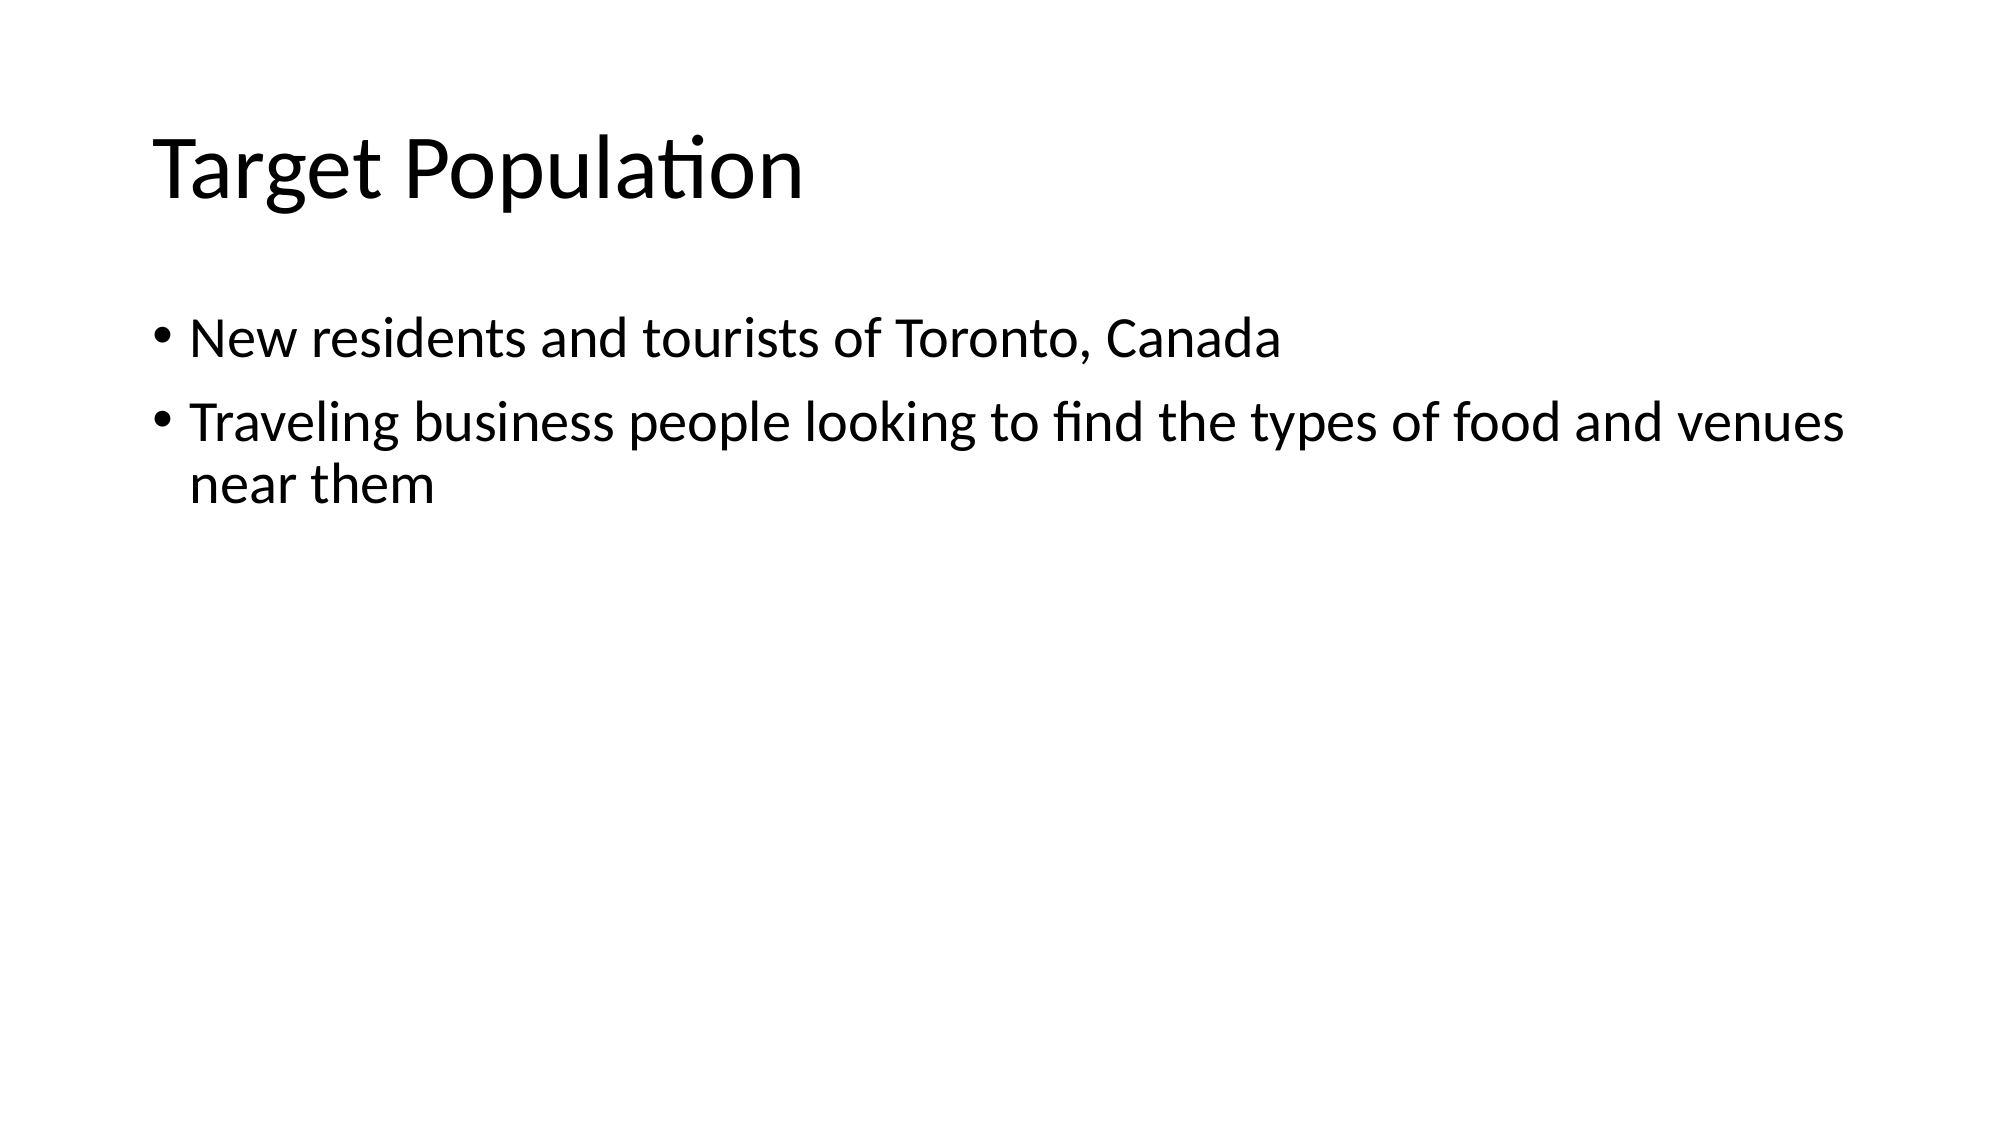

# Target Population
New residents and tourists of Toronto, Canada
Traveling business people looking to find the types of food and venues near them